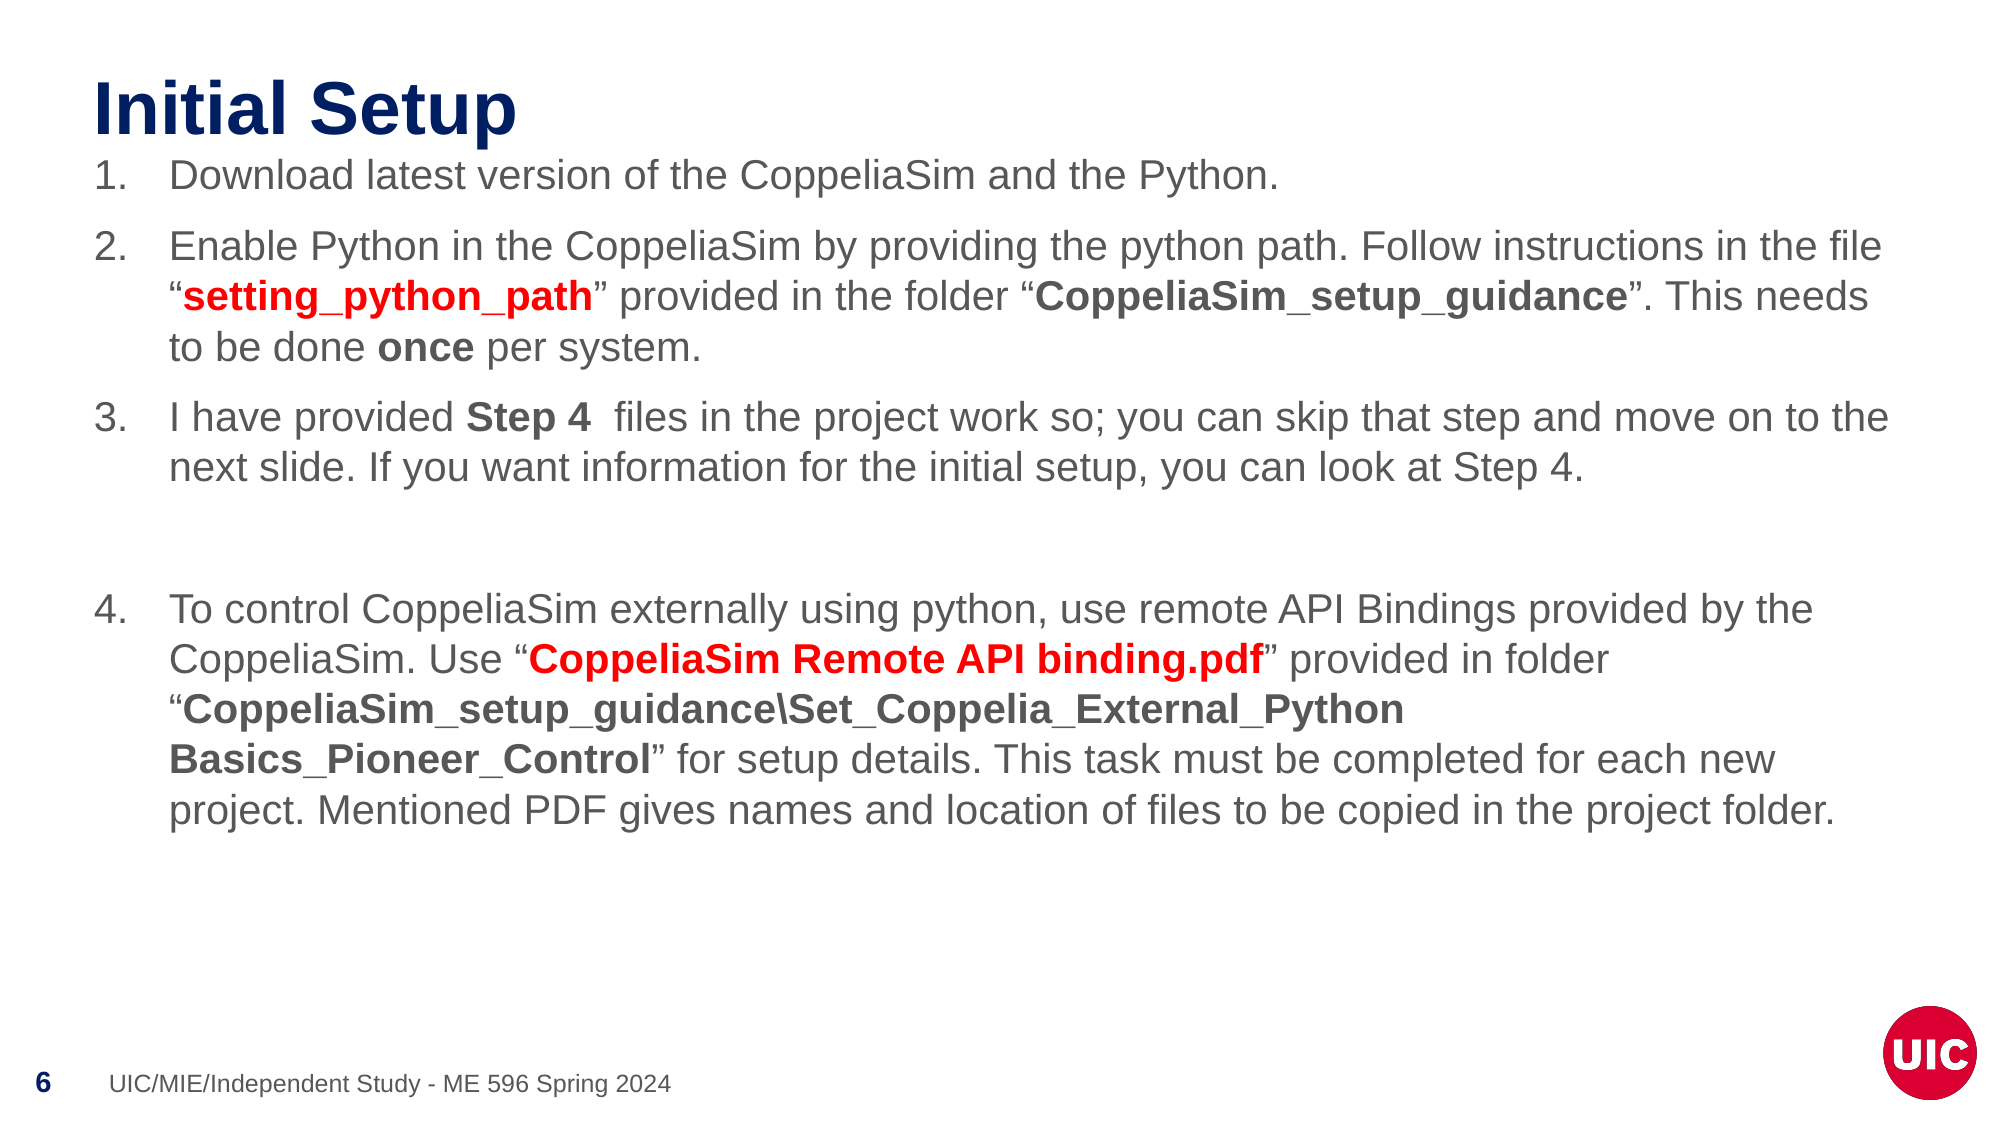

# Initial Setup
Download latest version of the CoppeliaSim and the Python.
Enable Python in the CoppeliaSim by providing the python path. Follow instructions in the file “setting_python_path” provided in the folder “CoppeliaSim_setup_guidance”. This needs to be done once per system.
I have provided Step 4  files in the project work so; you can skip that step and move on to the next slide. If you want information for the initial setup, you can look at Step 4.

To control CoppeliaSim externally using python, use remote API Bindings provided by the CoppeliaSim. Use “CoppeliaSim Remote API binding.pdf” provided in folder “CoppeliaSim_setup_guidance\Set_Coppelia_External_Python Basics_Pioneer_Control” for setup details. This task must be completed for each new project. Mentioned PDF gives names and location of files to be copied in the project folder.

UIC/MIE/Independent Study - ME 596 Spring 2024